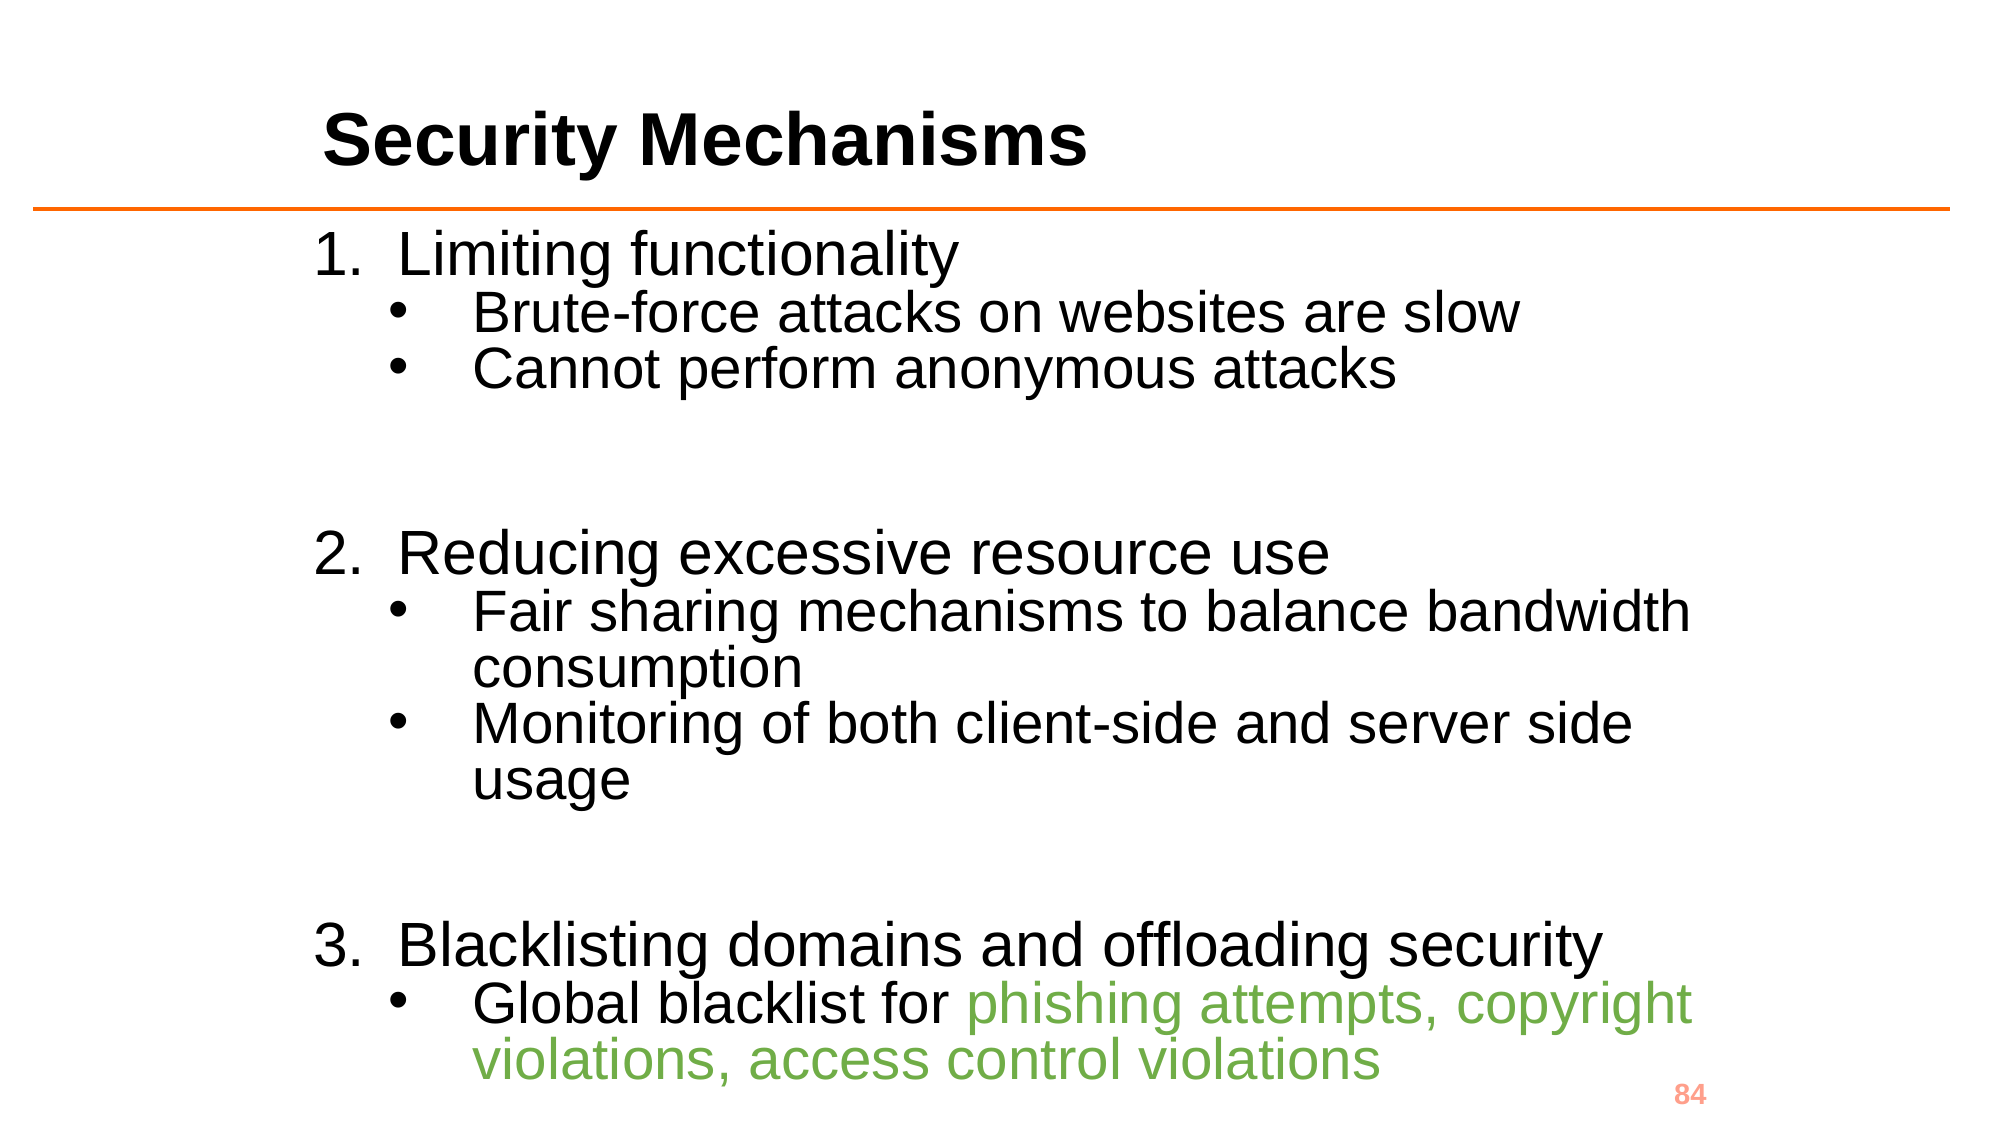

# Security Mechanisms
Limiting functionality
Brute-force attacks on websites are slow
Cannot perform anonymous attacks

Reducing excessive resource use
Fair sharing mechanisms to balance bandwidth consumption
Monitoring of both client-side and server side usage

Blacklisting domains and offloading security
Global blacklist for phishing attempts, copyright violations, access control violations
84